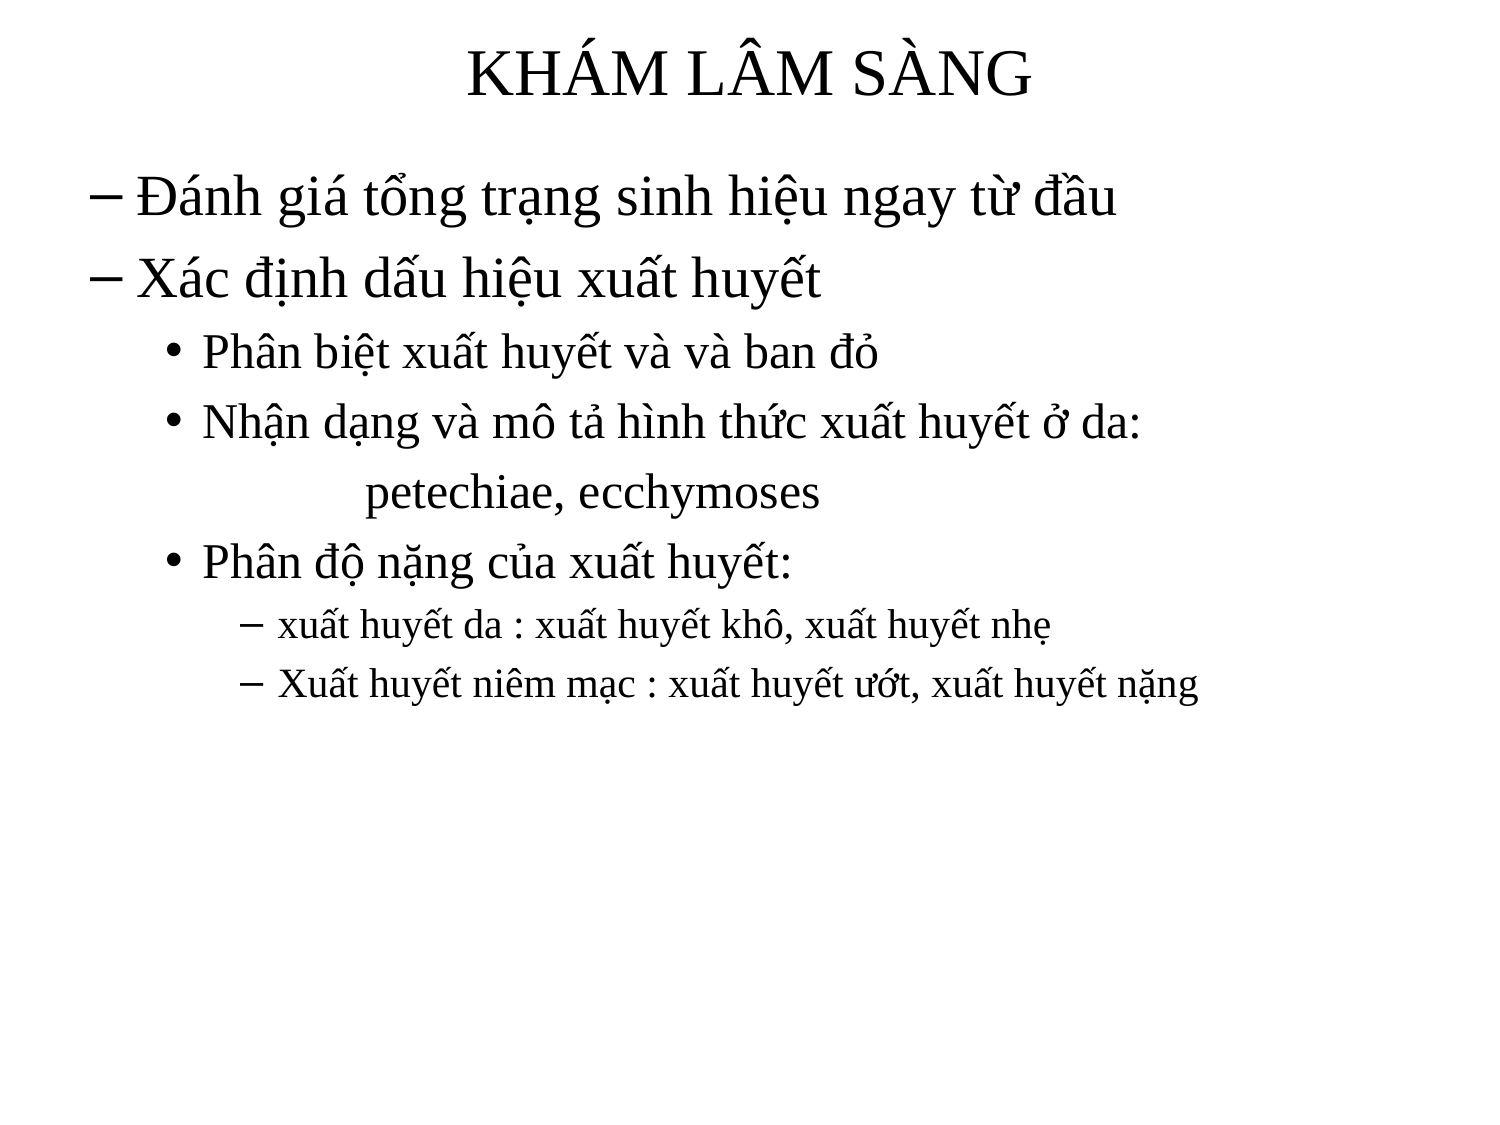

# KHÁM LÂM SÀNG
Đánh giá tổng trạng sinh hiệu ngay từ đầu
Xác định dấu hiệu xuất huyết
Phân biệt xuất huyết và và ban đỏ
Nhận dạng và mô tả hình thức xuất huyết ở da:
		 petechiae, ecchymoses
Phân độ nặng của xuất huyết:
xuất huyết da : xuất huyết khô, xuất huyết nhẹ
Xuất huyết niêm mạc : xuất huyết ướt, xuất huyết nặng